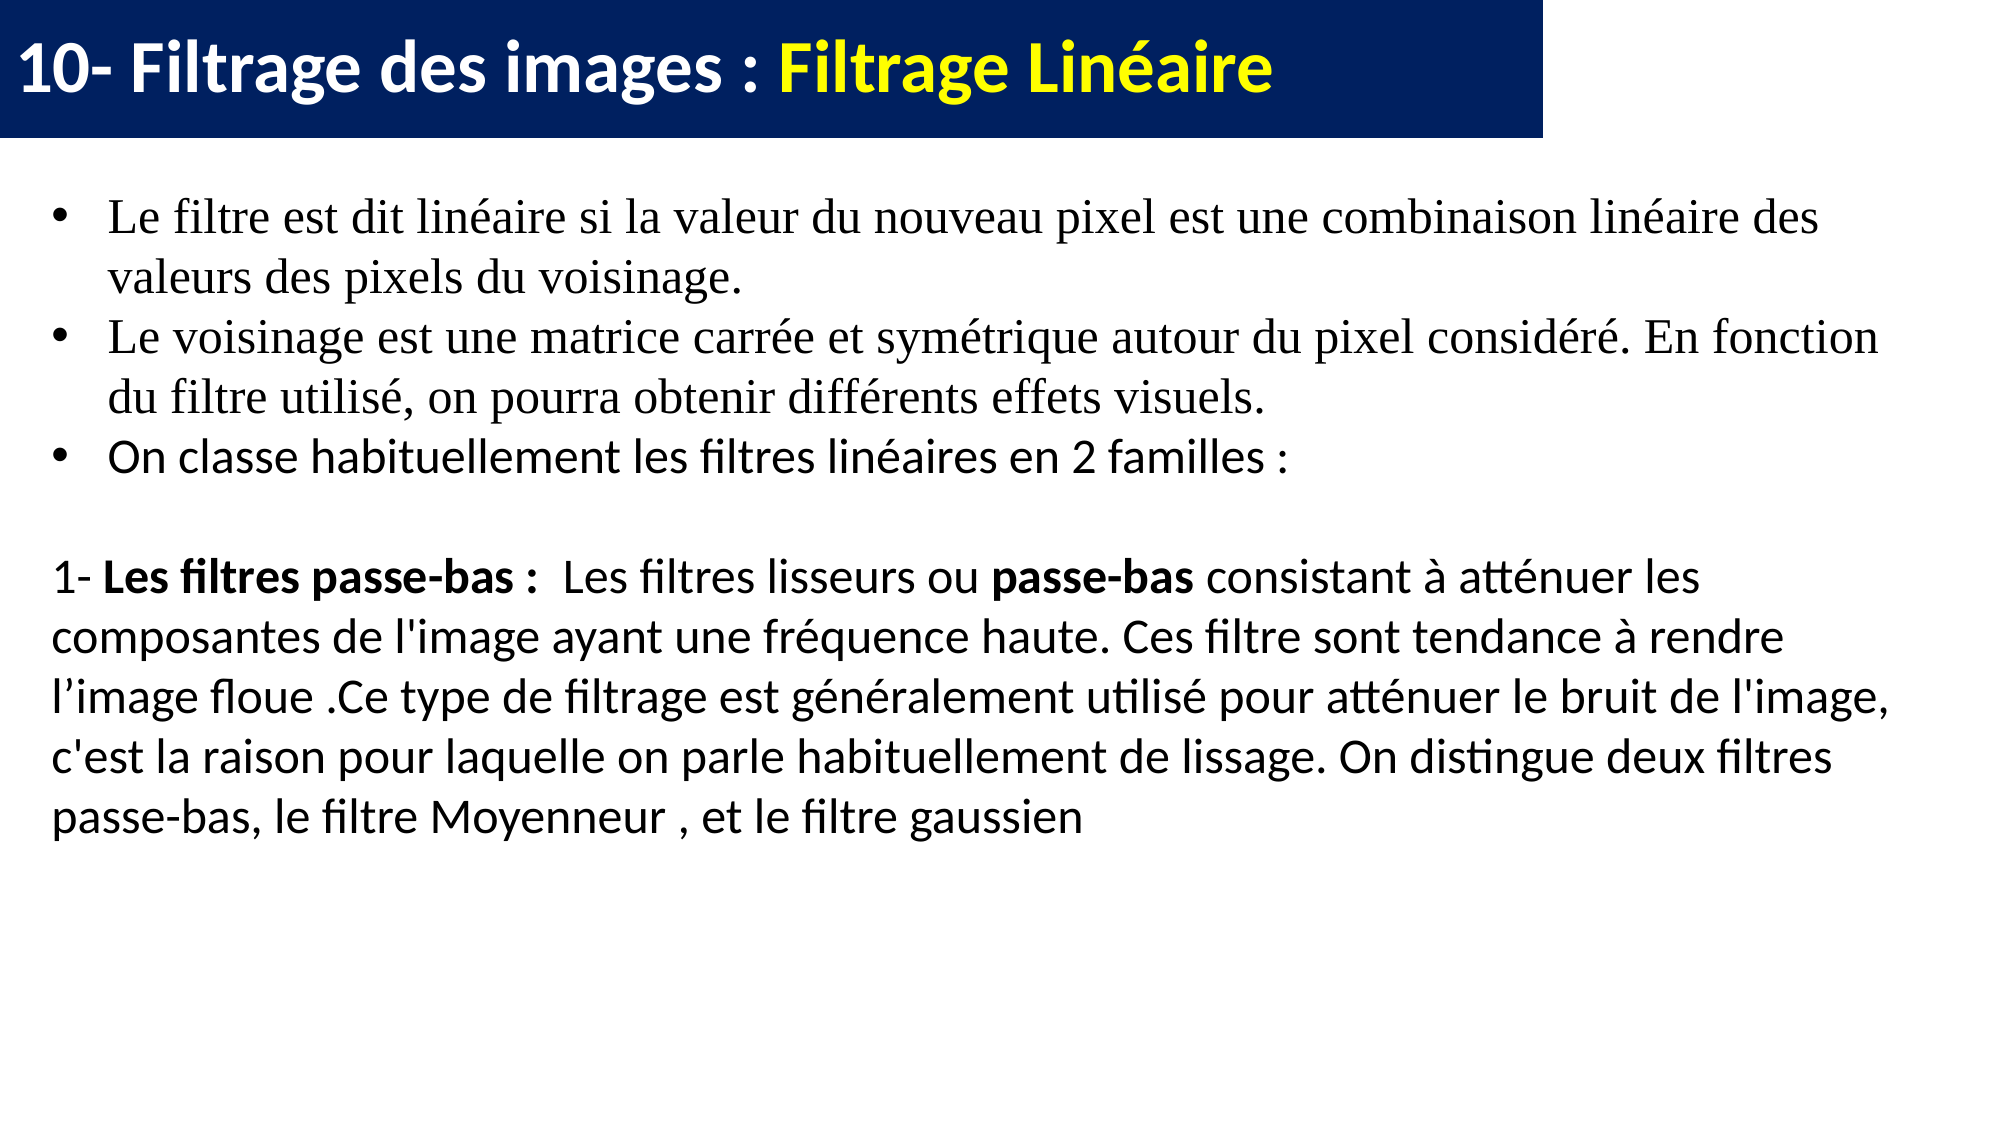

10- Filtrage des images : Filtrage Linéaire
Le filtre est dit linéaire si la valeur du nouveau pixel est une combinaison linéaire des valeurs des pixels du voisinage.
Le voisinage est une matrice carrée et symétrique autour du pixel considéré. En fonction du filtre utilisé, on pourra obtenir différents effets visuels.
On classe habituellement les filtres linéaires en 2 familles :

1- Les filtres passe-bas :  Les filtres lisseurs ou passe-bas consistant à atténuer les composantes de l'image ayant une fréquence haute. Ces filtre sont tendance à rendre l’image floue .Ce type de filtrage est généralement utilisé pour atténuer le bruit de l'image, c'est la raison pour laquelle on parle habituellement de lissage. On distingue deux filtres passe-bas, le filtre Moyenneur , et le filtre gaussien